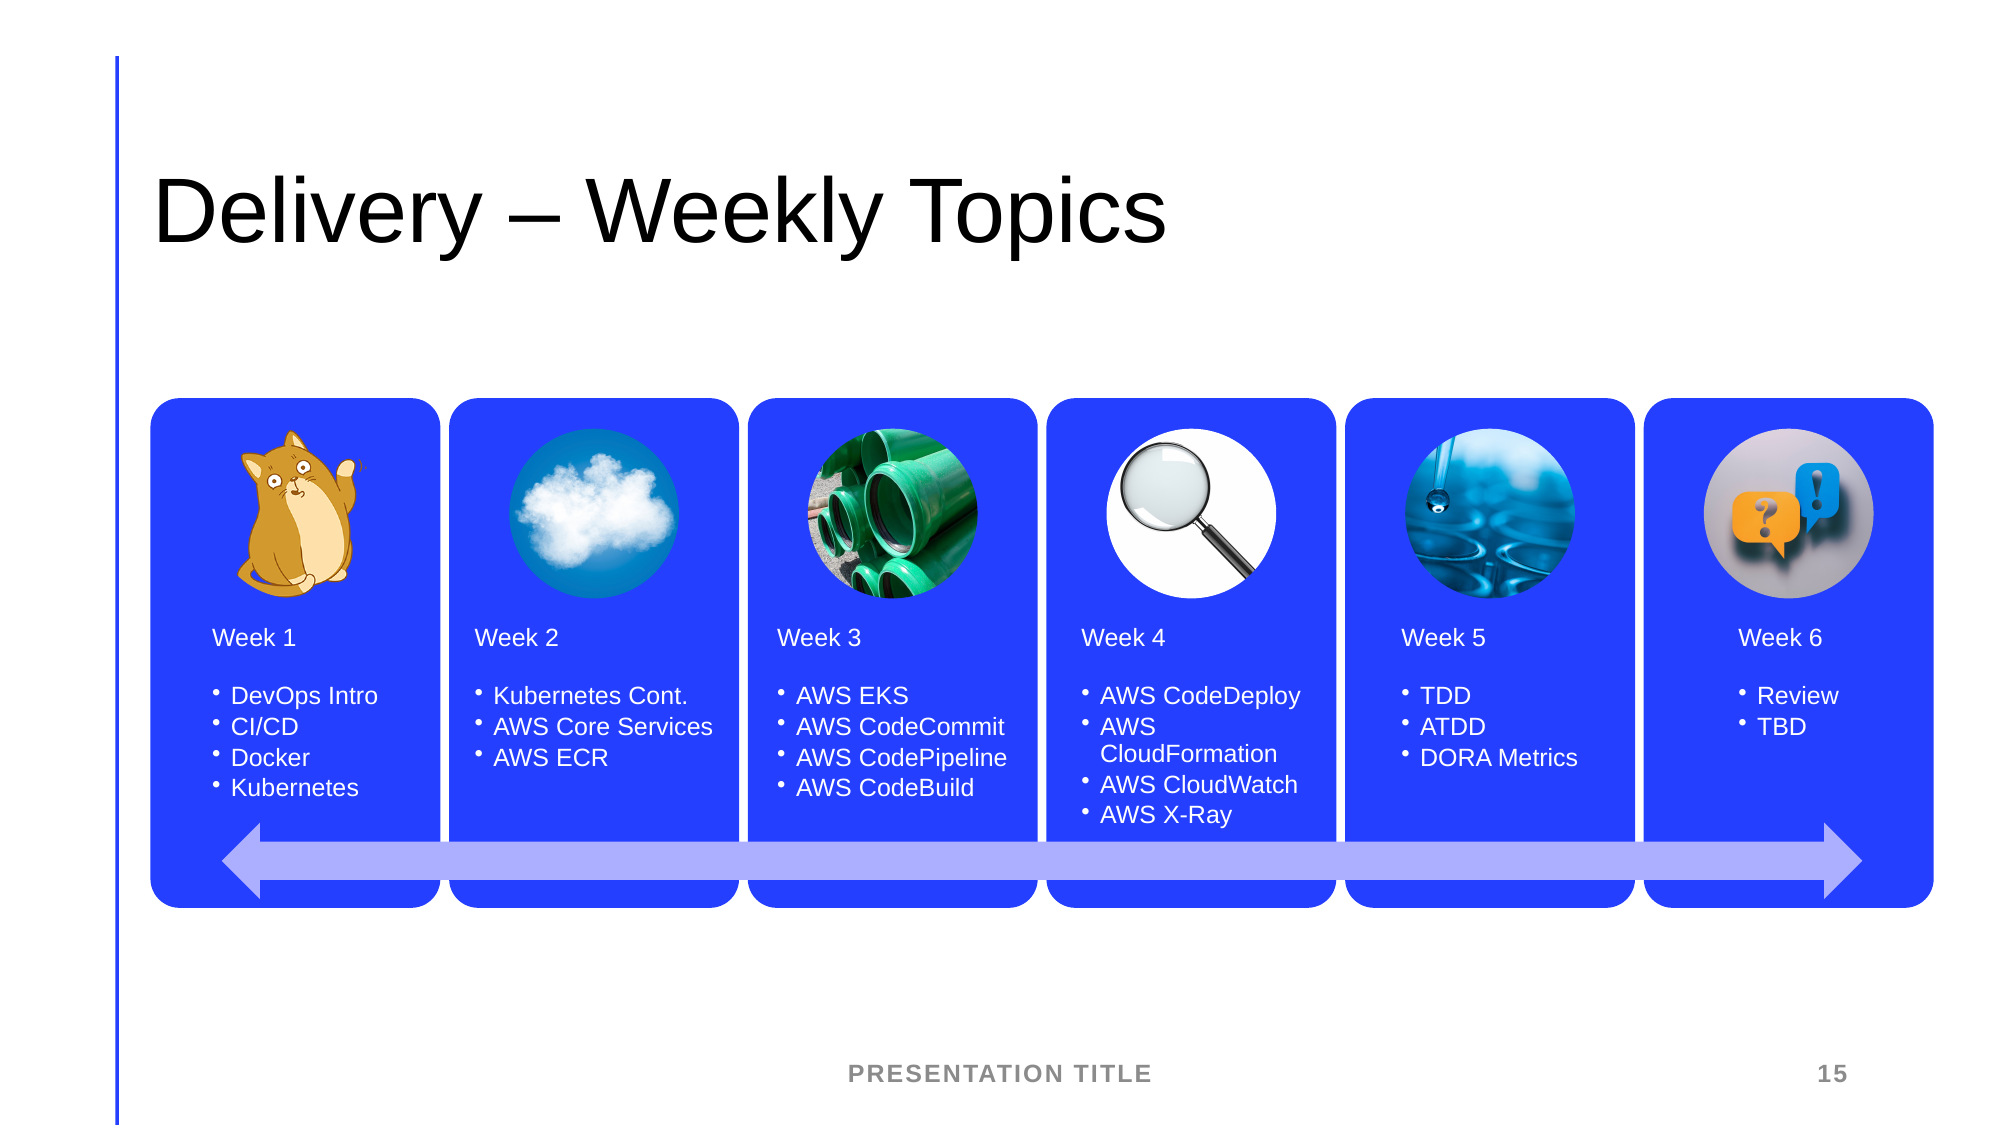

# Delivery – Weekly Topics
Week 1

DevOps Intro
CI/CD
Docker
Kubernetes
Week 2

Kubernetes Cont.
AWS Core Services
AWS ECR
Week 3

AWS EKS
AWS CodeCommit
AWS CodePipeline
AWS CodeBuild
Week 4

AWS CodeDeploy
AWS CloudFormation
AWS CloudWatch
AWS X-Ray
Week 5

TDD
ATDD
DORA Metrics
Week 6

Review
TBD
Presentation Title
15